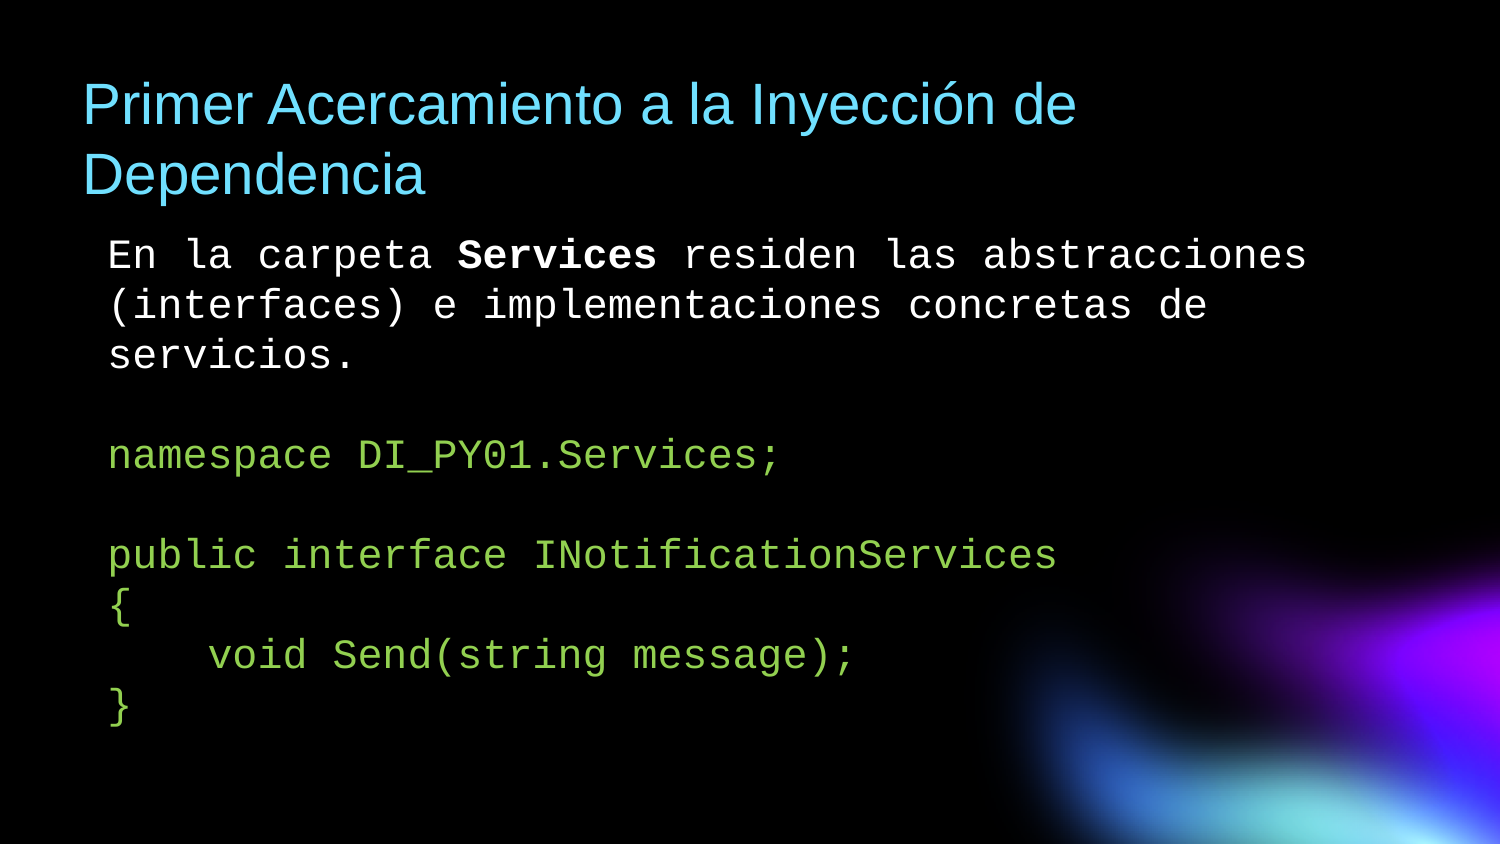

# Primer Acercamiento a la Inyección de Dependencia
En la carpeta Services residen las abstracciones (interfaces) e implementaciones concretas de servicios.

namespace DI_PY01.Services;
public interface INotificationServices
{
    void Send(string message);
}